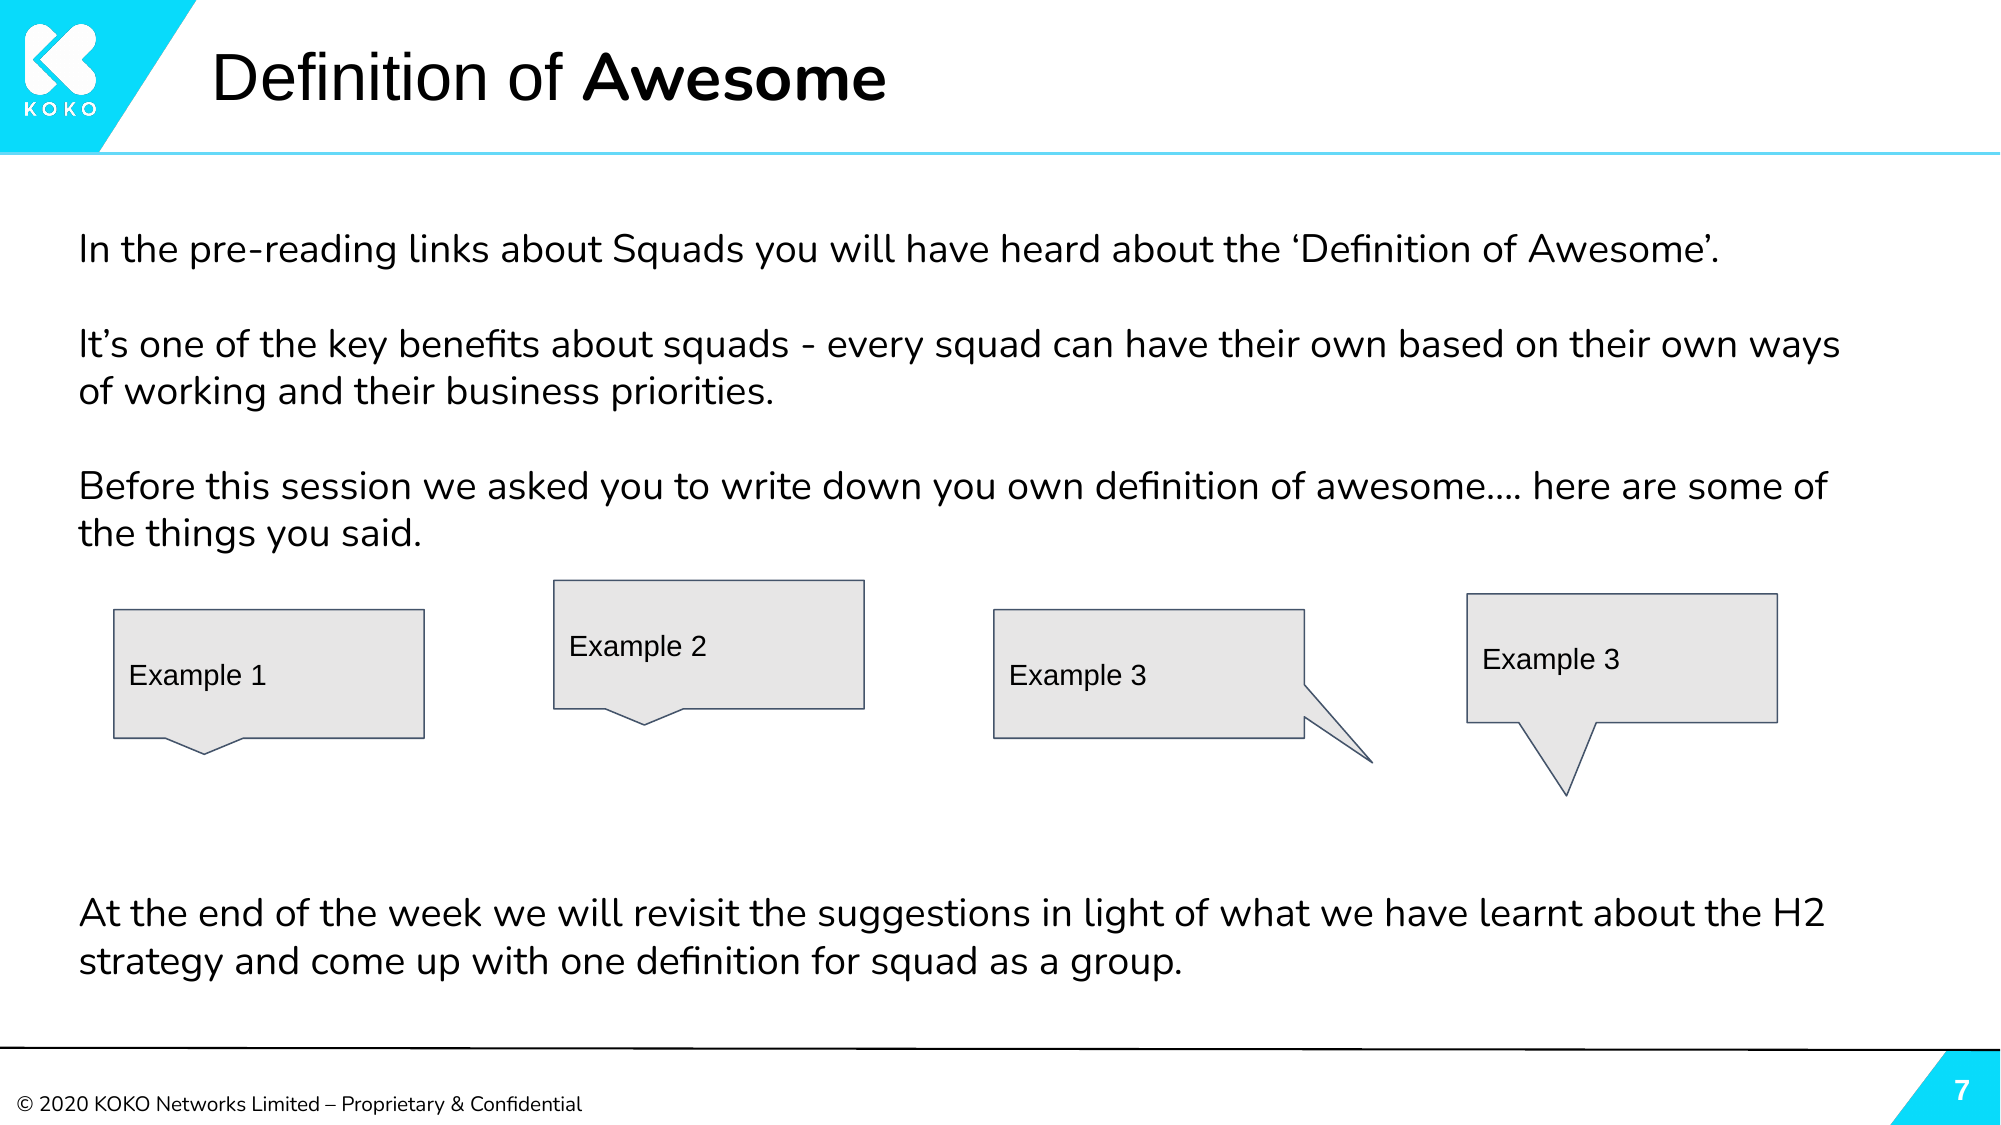

# Definition of Awesome
In the pre-reading links about Squads you will have heard about the ‘Definition of Awesome’.

It’s one of the key benefits about squads - every squad can have their own based on their own ways of working and their business priorities.

Before this session we asked you to write down you own definition of awesome…. here are some of the things you said.

At the end of the week we will revisit the suggestions in light of what we have learnt about the H2 strategy and come up with one definition for squad as a group.
Example 2
Example 3
Example 1
Example 3
7